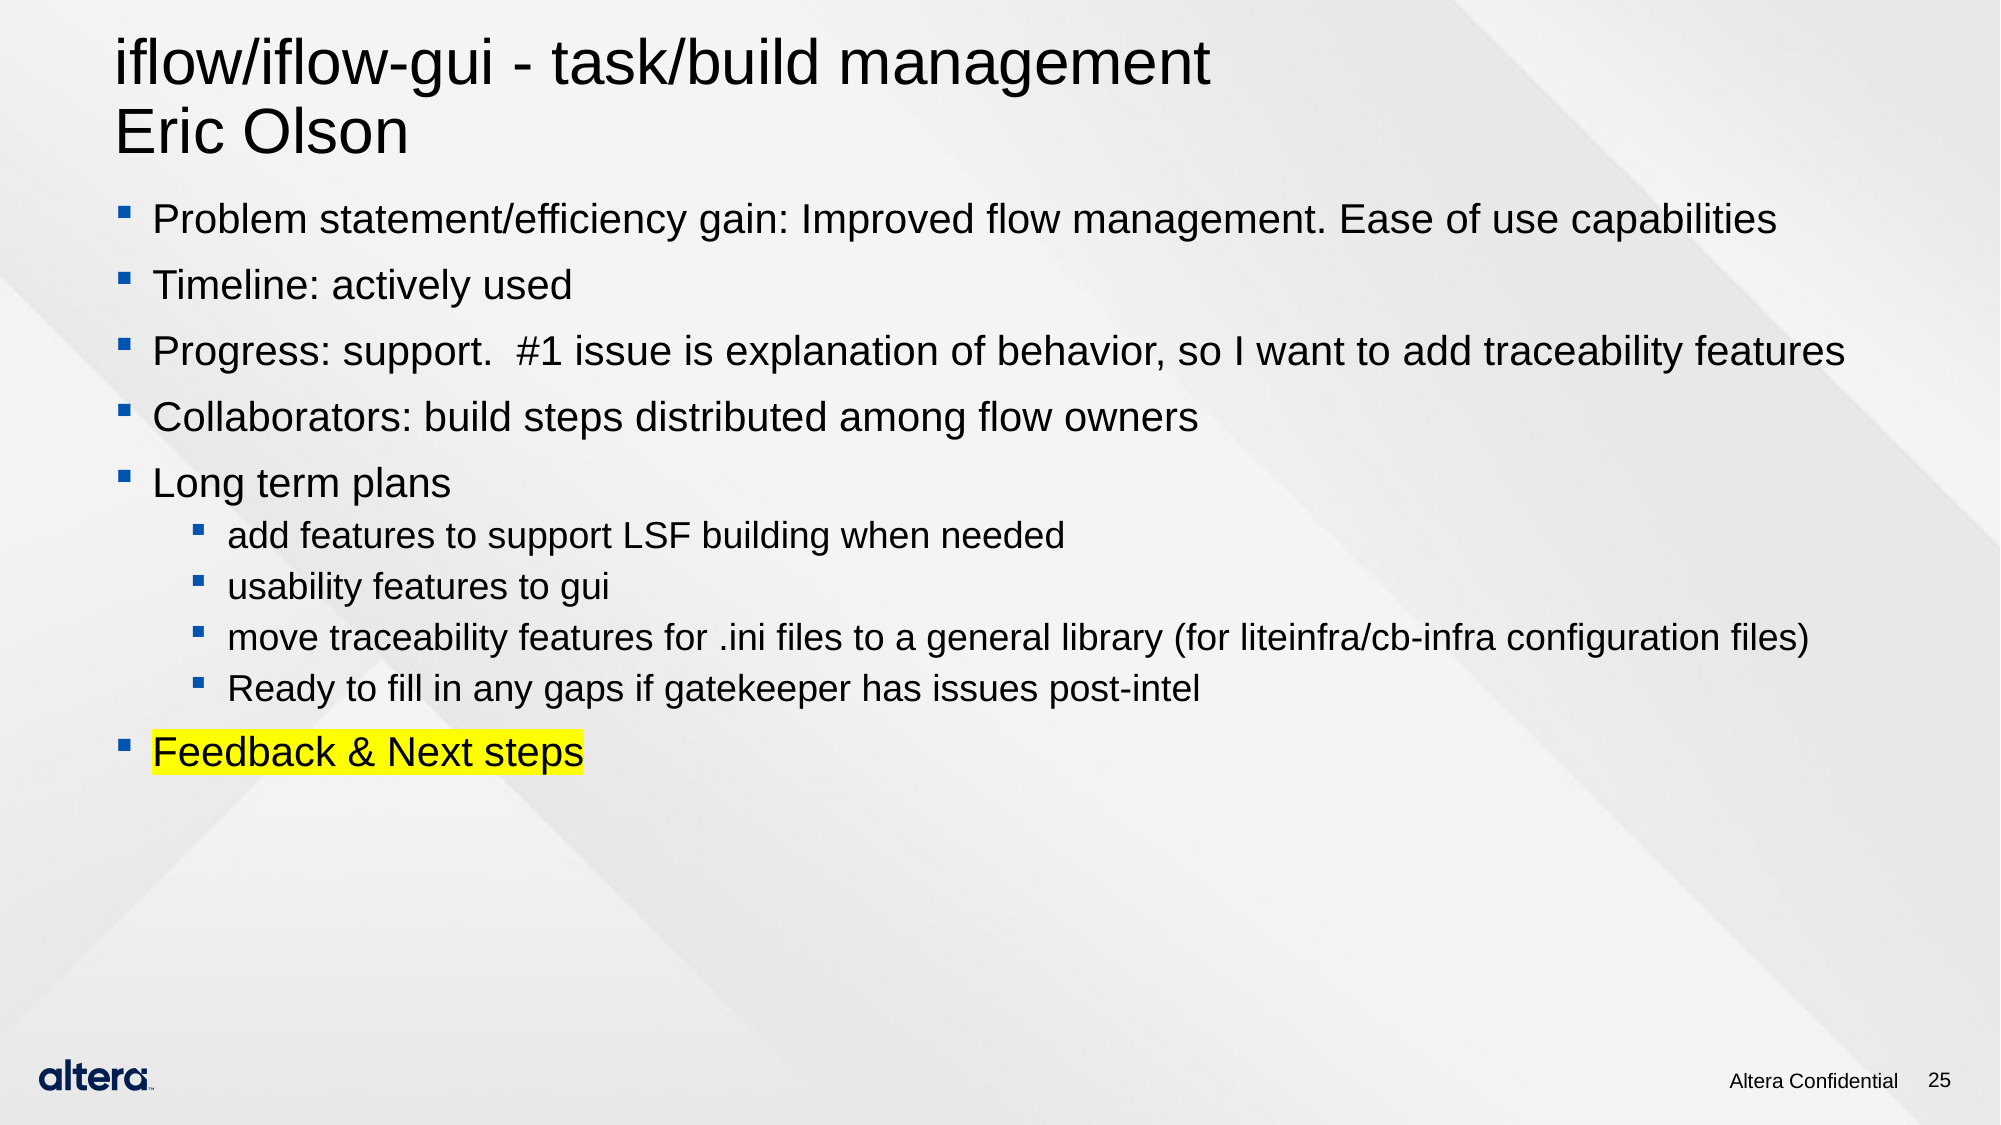

# iflow/iflow-gui - task/build management Eric Olson
Problem statement/efficiency gain: Improved flow management. Ease of use capabilities
Timeline: actively used
Progress: support.  #1 issue is explanation of behavior, so I want to add traceability features
Collaborators: build steps distributed among flow owners
Long term plans
add features to support LSF building when needed
usability features to gui
move traceability features for .ini files to a general library (for liteinfra/cb-infra configuration files)
Ready to fill in any gaps if gatekeeper has issues post-intel
Feedback & Next steps